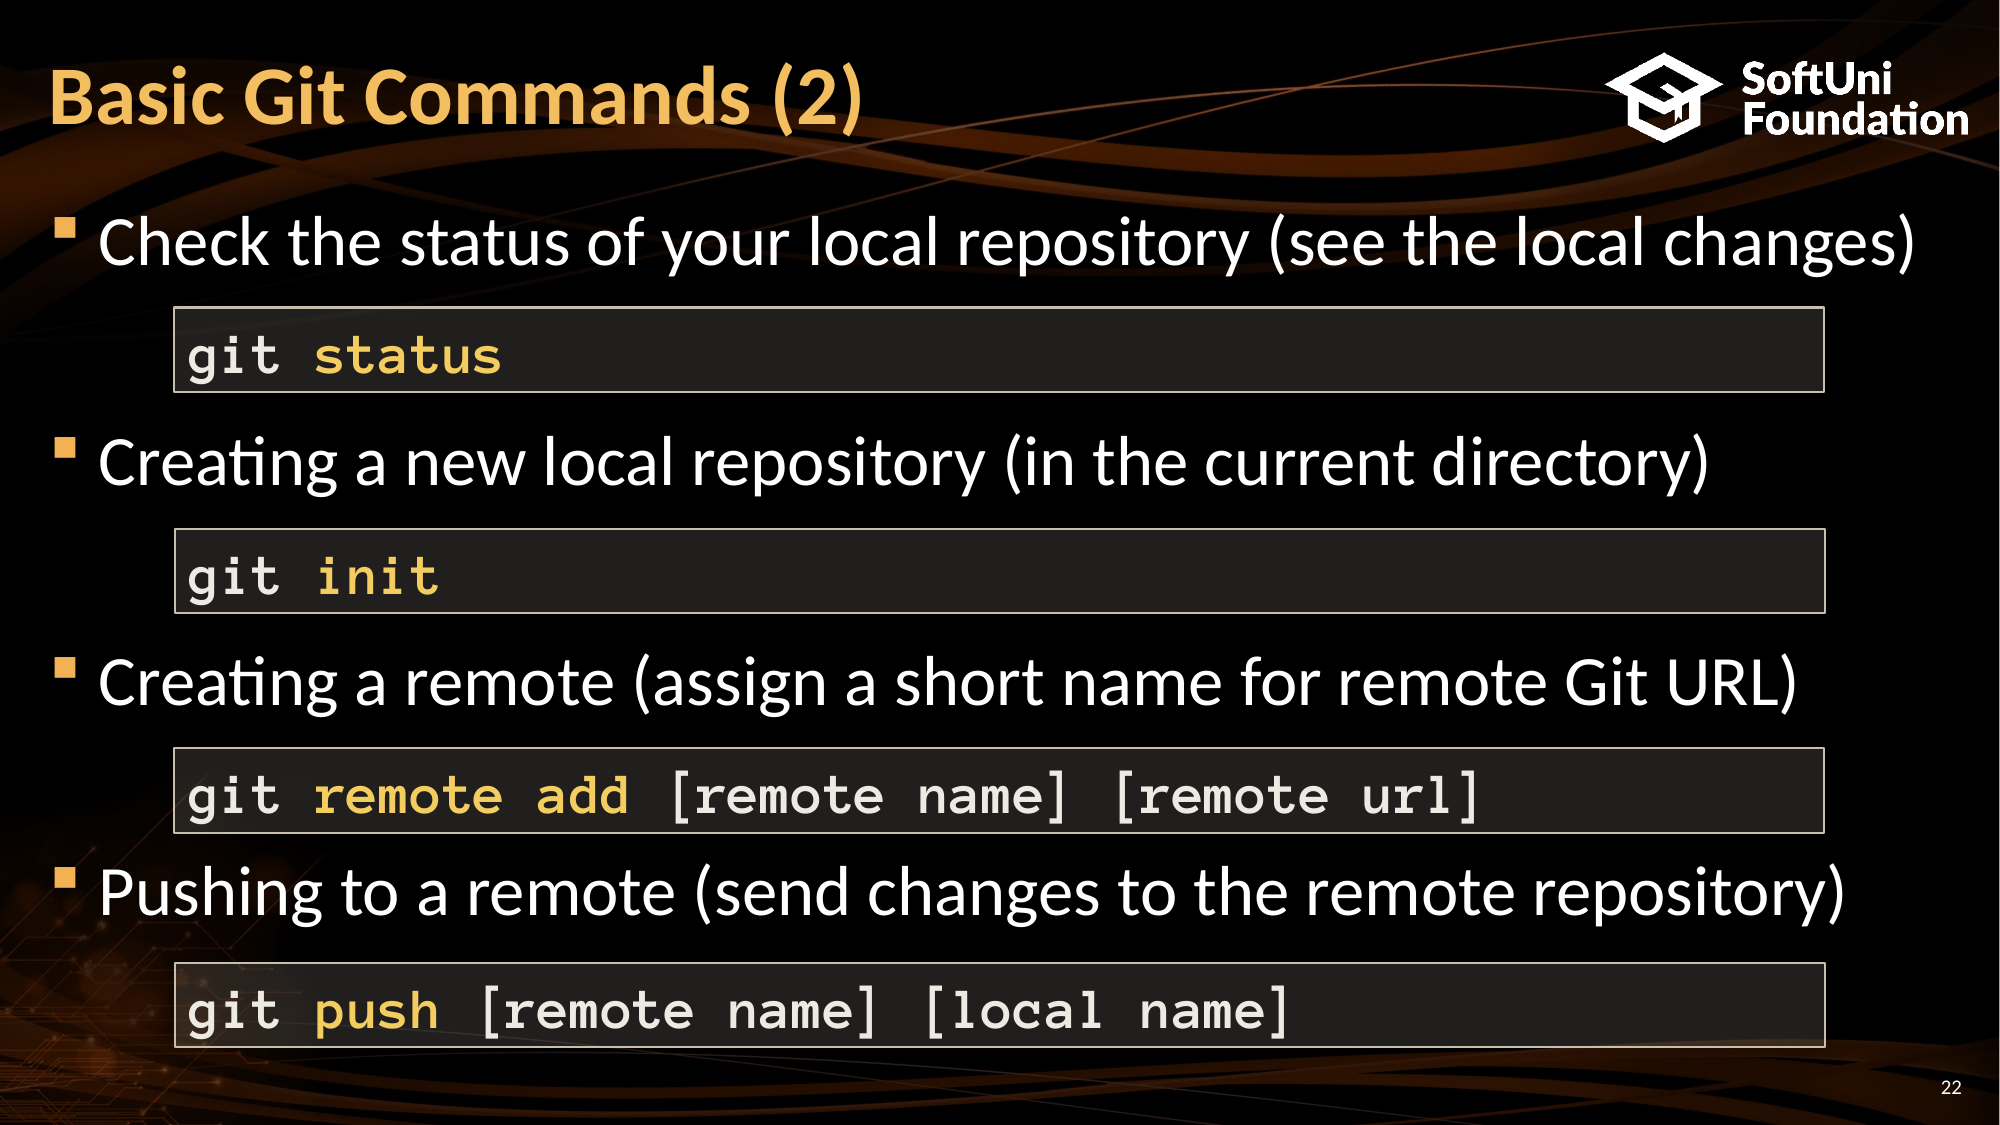

# Basic Git Commands (2)
Check the status of your local repository (see the local changes)

Creating a new local repository (in the current directory)

Creating a remote (assign a short name for remote Git URL)

Pushing to a remote (send changes to the remote repository)
git status
git init
git remote add [remote name] [remote url]
git push [remote name] [local name]
22